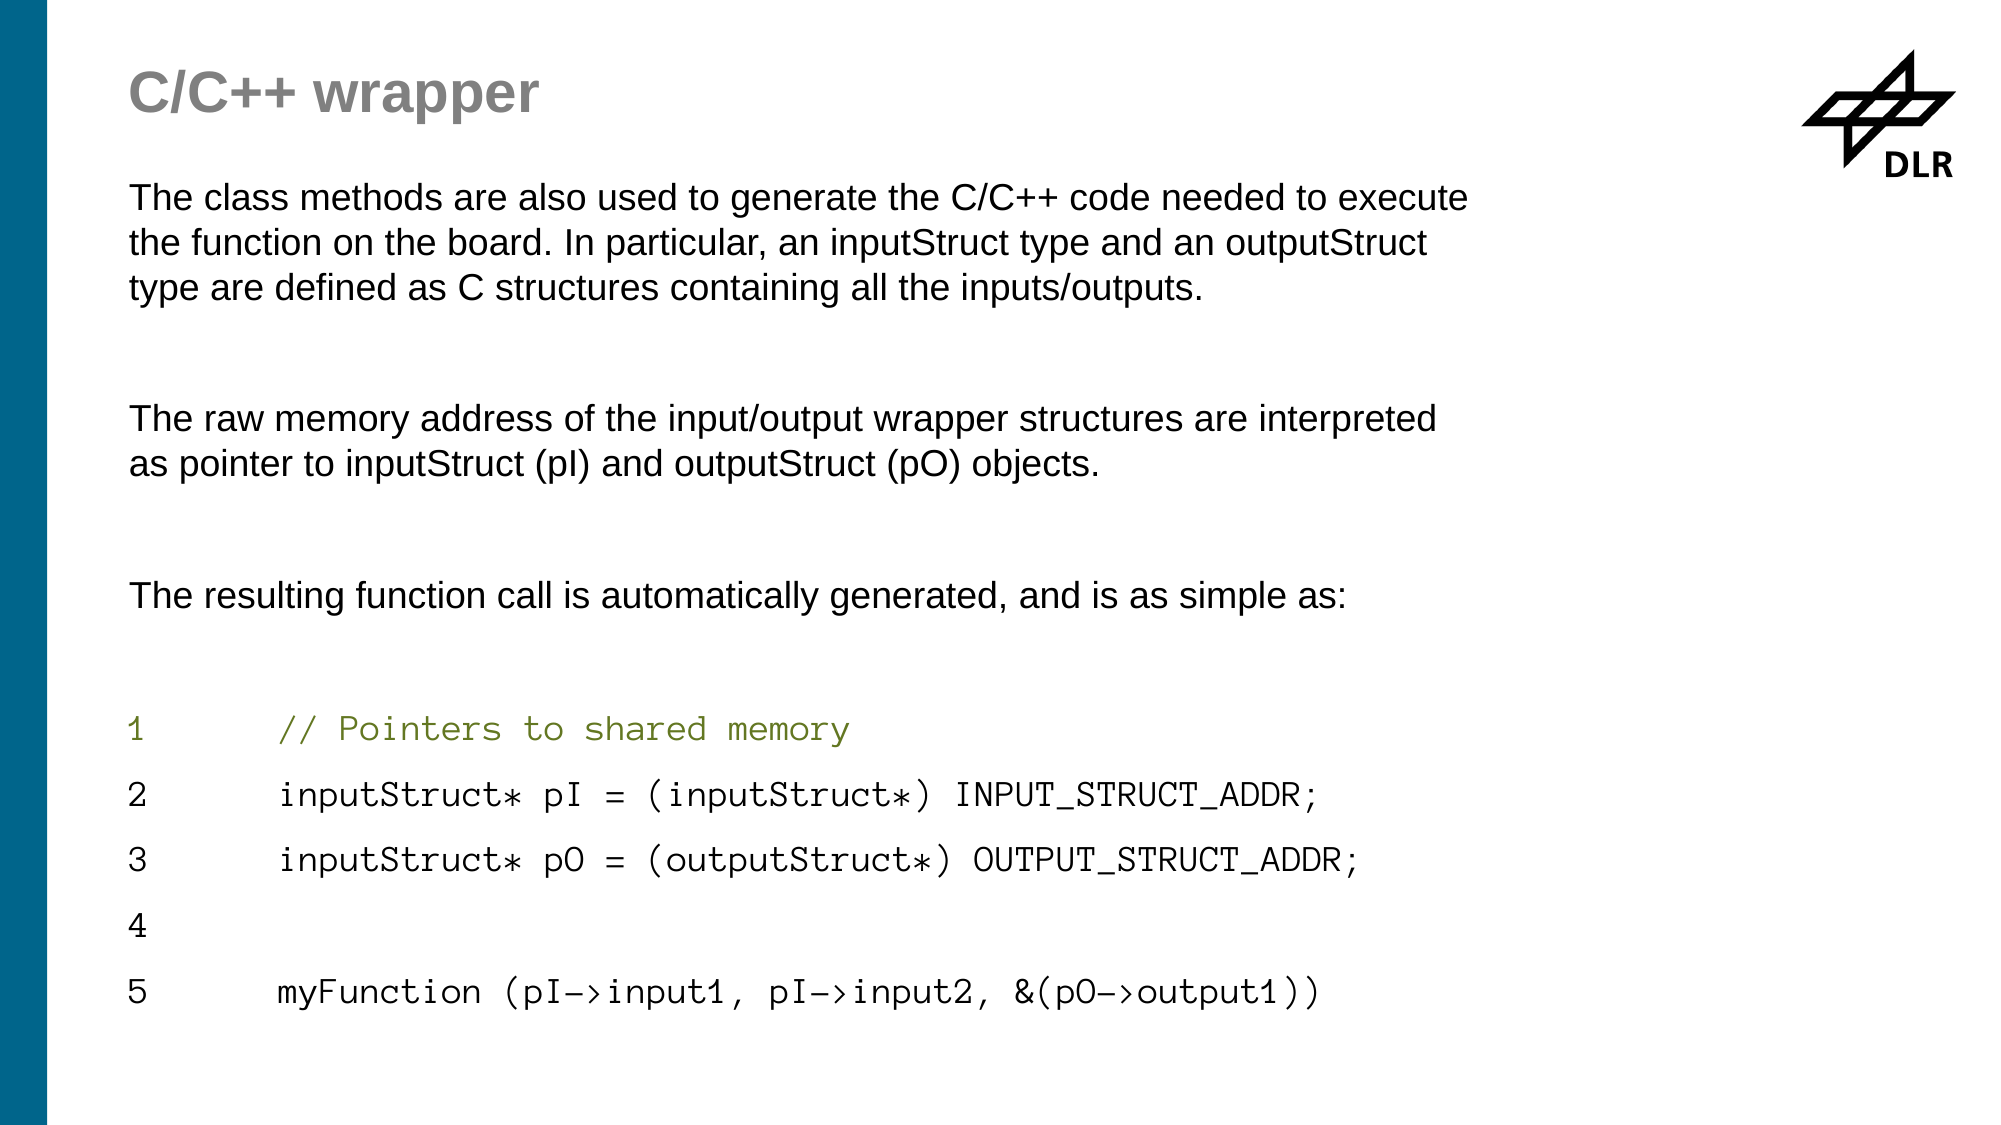

# C/C++ wrapper
The class methods are also used to generate the C/C++ code needed to execute the function on the board. In particular, an inputStruct type and an outputStruct type are defined as C structures containing all the inputs/outputs.

The raw memory address of the input/output wrapper structures are interpreted as pointer to inputStruct (pI) and outputStruct (pO) objects.

The resulting function call is automatically generated, and is as simple as:

1	// Pointers to shared memory
2	inputStruct* pI = (inputStruct*) INPUT_STRUCT_ADDR;
3	inputStruct* pO = (outputStruct*) OUTPUT_STRUCT_ADDR;
4
5	myFunction (pI->input1, pI->input2, &(pO->output1))